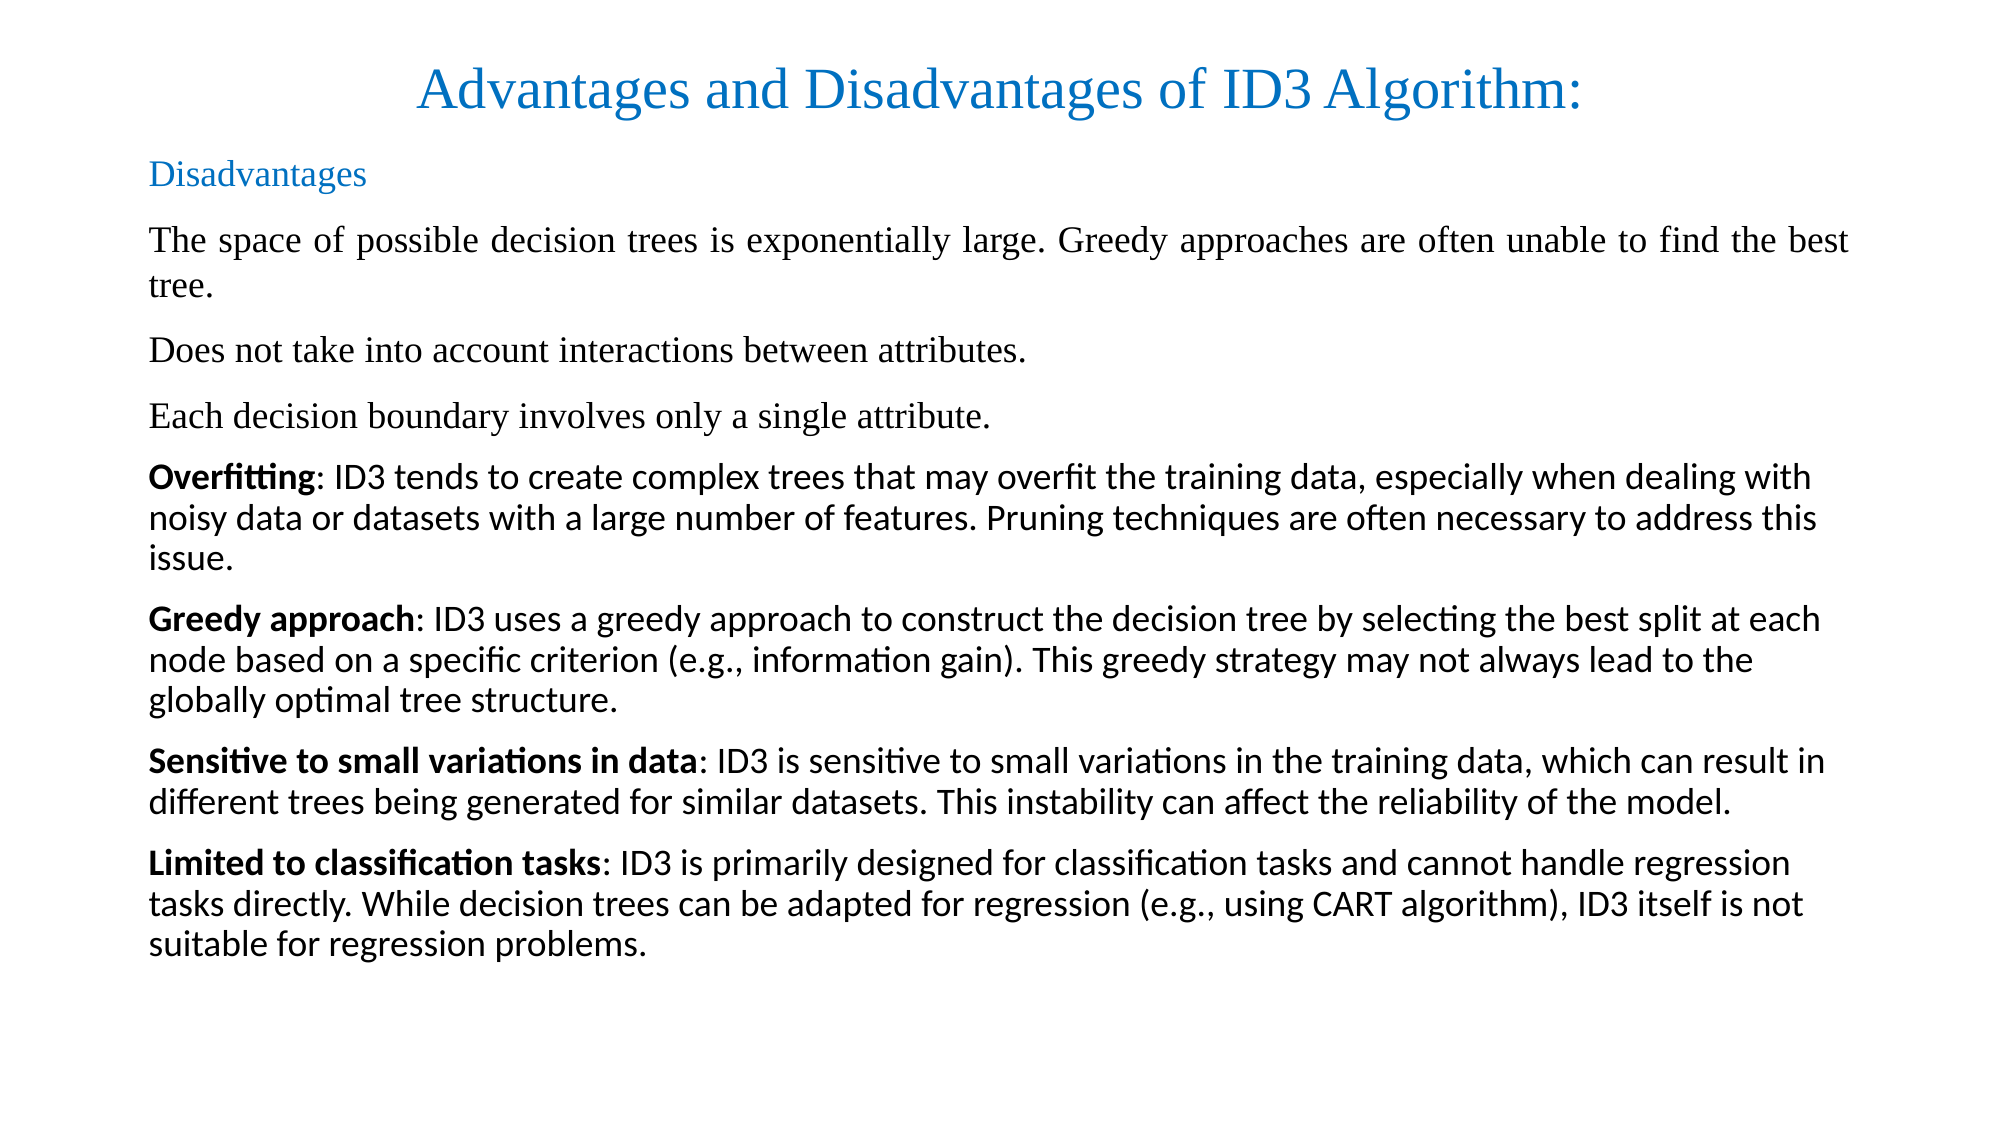

# Advantages and Disadvantages of ID3 Algorithm:
Disadvantages
The space of possible decision trees is exponentially large. Greedy approaches are often unable to find the best tree.
Does not take into account interactions between attributes.
Each decision boundary involves only a single attribute.
Overfitting: ID3 tends to create complex trees that may overfit the training data, especially when dealing with noisy data or datasets with a large number of features. Pruning techniques are often necessary to address this issue.
Greedy approach: ID3 uses a greedy approach to construct the decision tree by selecting the best split at each node based on a specific criterion (e.g., information gain). This greedy strategy may not always lead to the globally optimal tree structure.
Sensitive to small variations in data: ID3 is sensitive to small variations in the training data, which can result in different trees being generated for similar datasets. This instability can affect the reliability of the model.
Limited to classification tasks: ID3 is primarily designed for classification tasks and cannot handle regression tasks directly. While decision trees can be adapted for regression (e.g., using CART algorithm), ID3 itself is not suitable for regression problems.